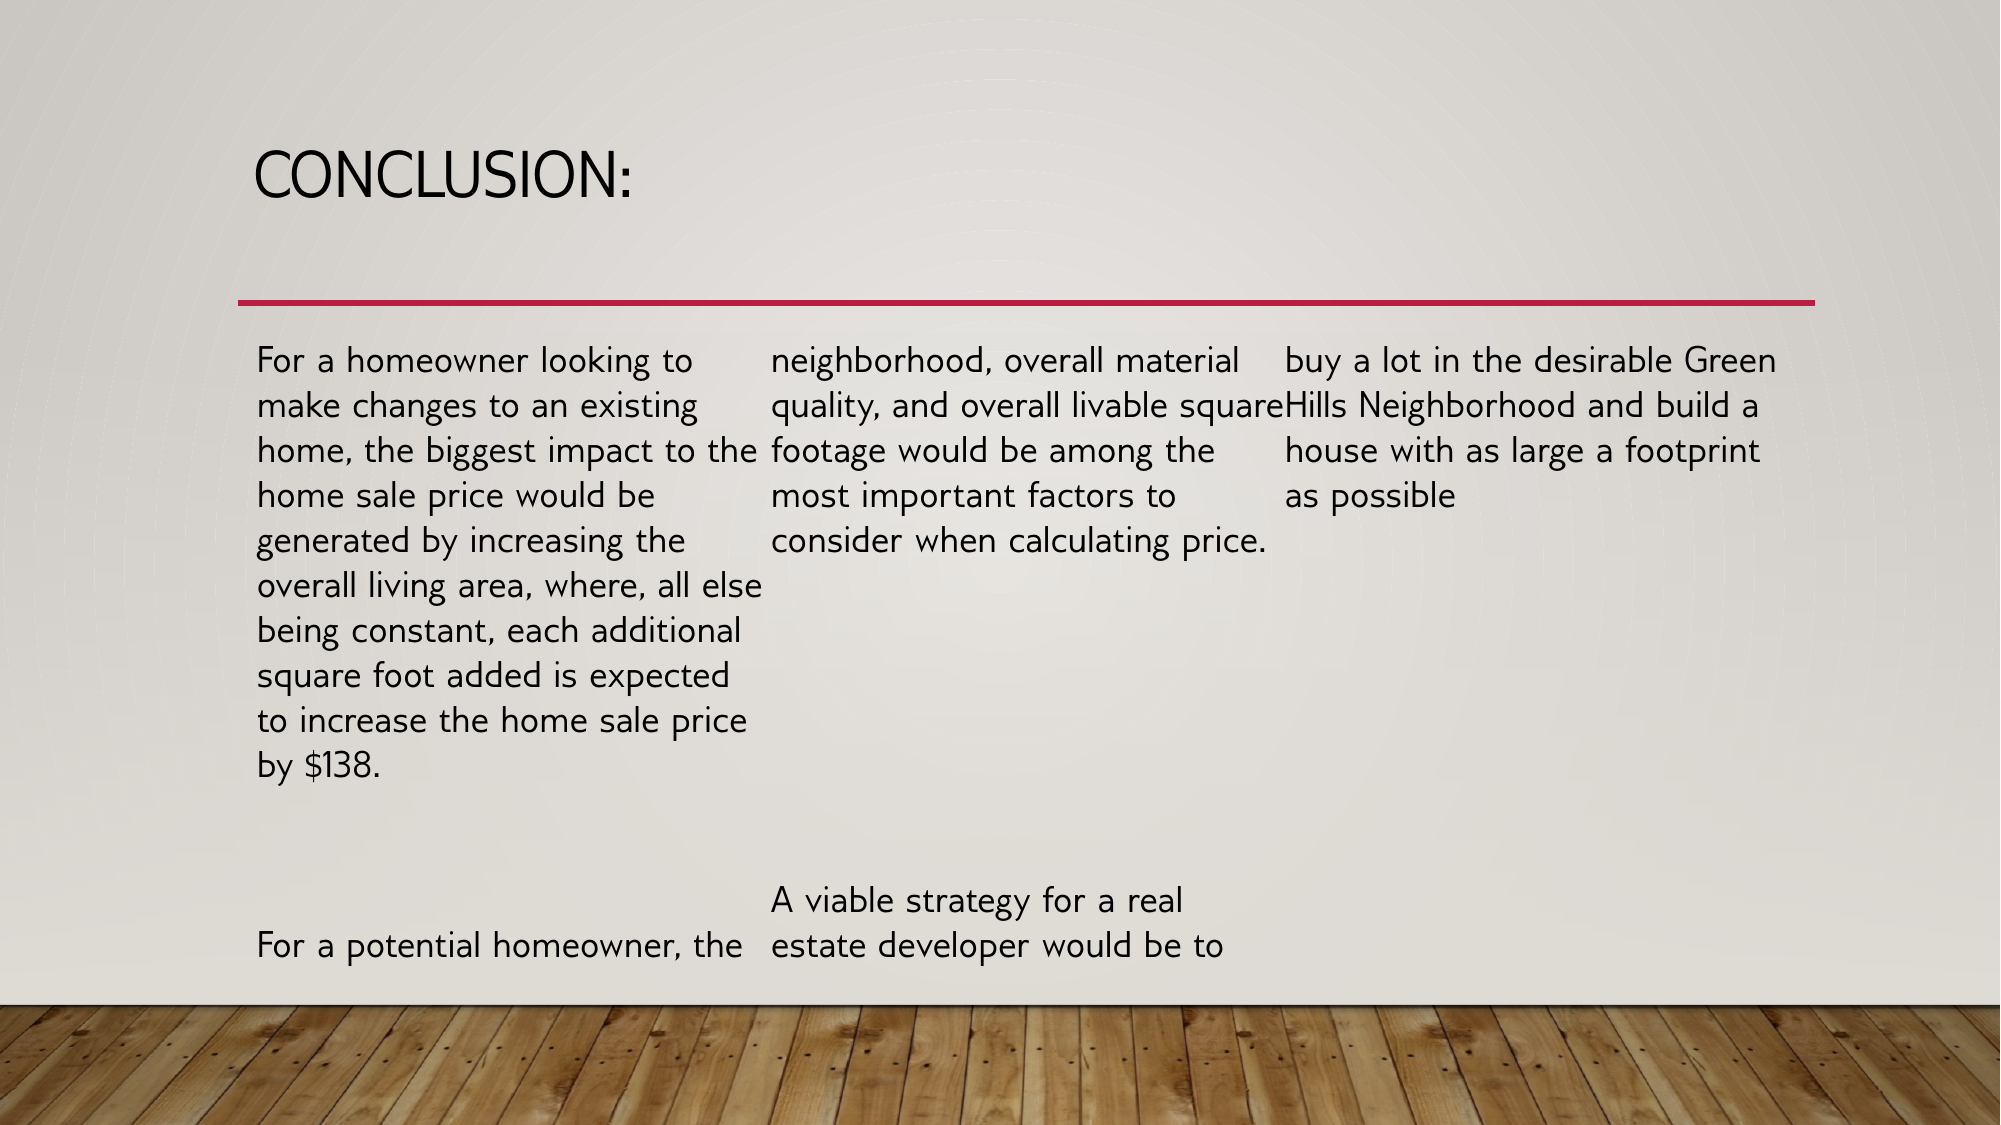

# Conclusion:
For a homeowner looking to make changes to an existing home, the biggest impact to the home sale price would be generated by increasing the overall living area, where, all else being constant, each additional square foot added is expected to increase the home sale price by $138.

For a potential homeowner, the neighborhood, overall material quality, and overall livable square footage would be among the most important factors to consider when calculating price.

A viable strategy for a real estate developer would be to buy a lot in the desirable Green Hills Neighborhood and build a house with as large a footprint as possible